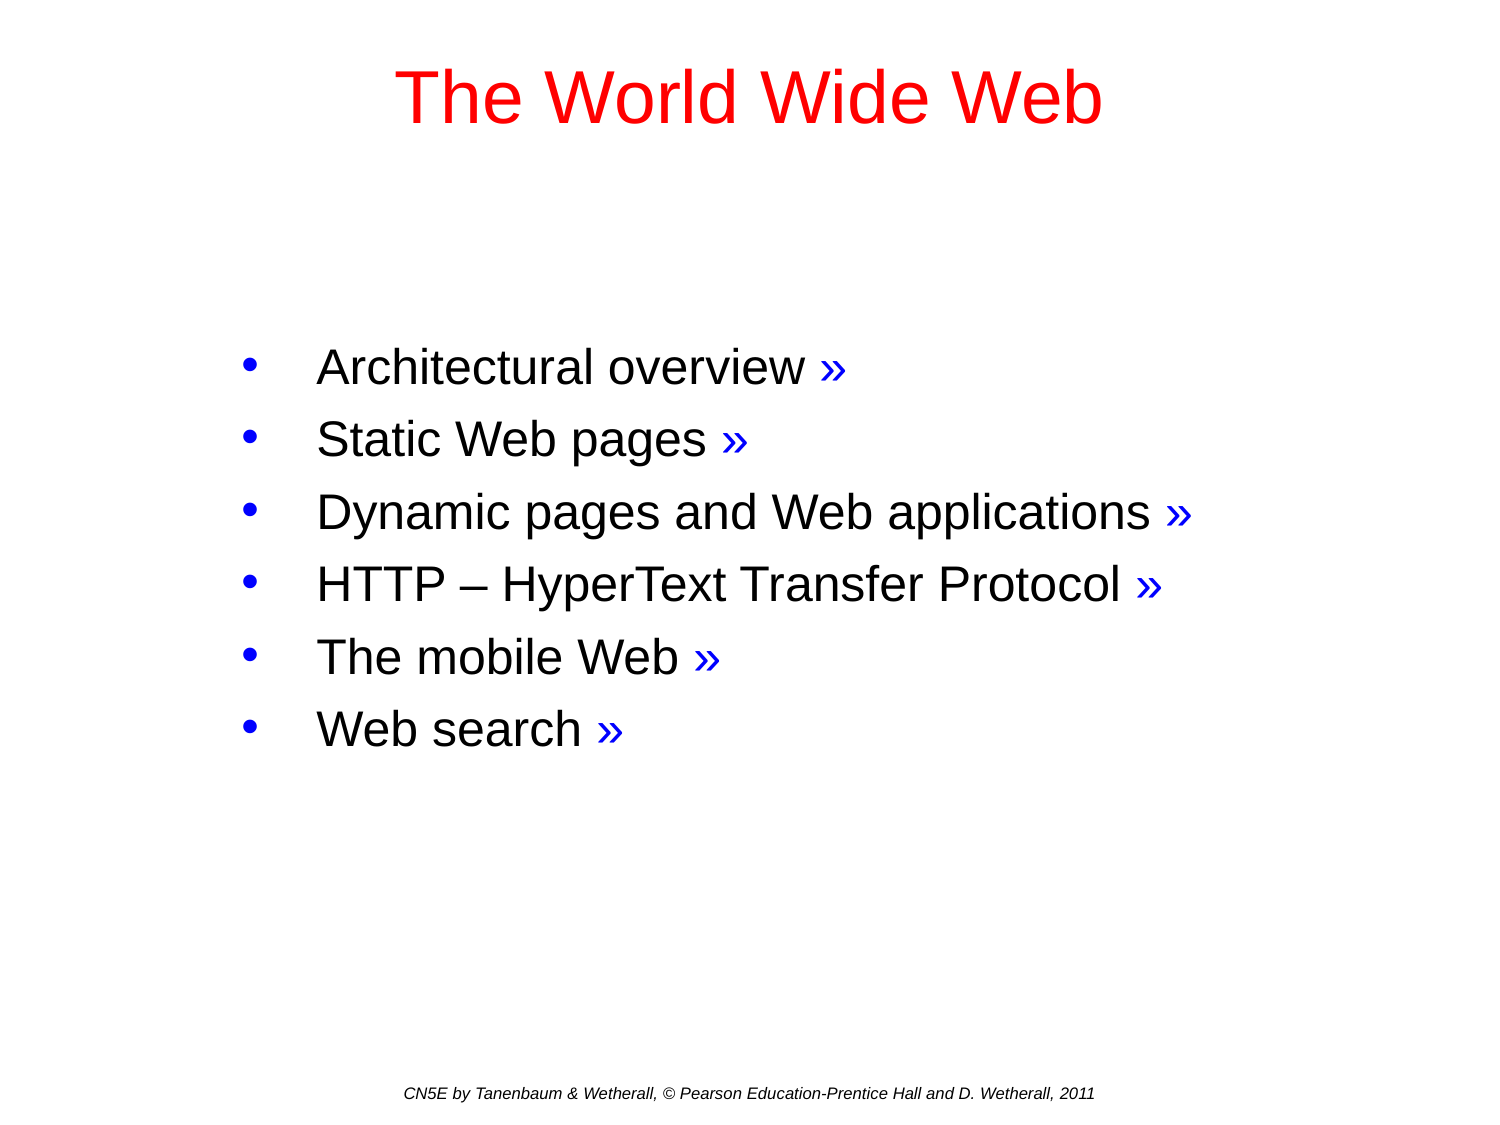

# The World Wide Web
Architectural overview »
Static Web pages »
Dynamic pages and Web applications »
HTTP – HyperText Transfer Protocol »
The mobile Web »
Web search »

CN5E by Tanenbaum & Wetherall, © Pearson Education-Prentice Hall and D. Wetherall, 2011